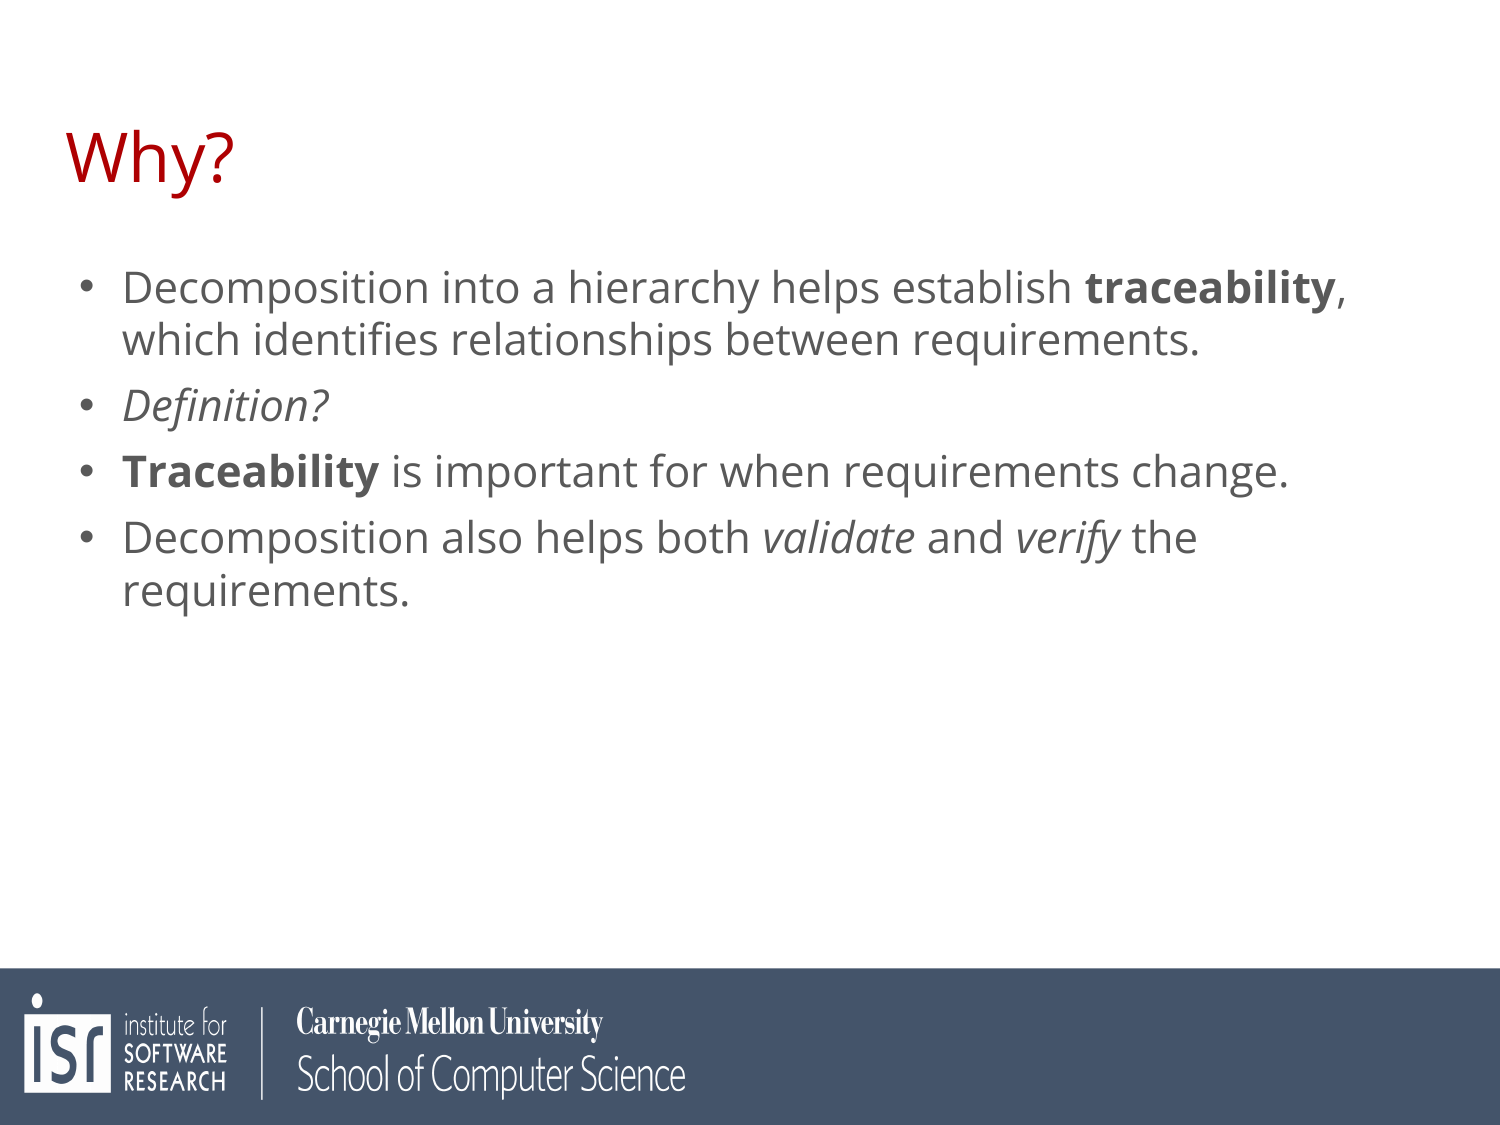

# Why?
Decomposition into a hierarchy helps establish traceability, which identifies relationships between requirements.
Definition?
Traceability is important for when requirements change.
Decomposition also helps both validate and verify the requirements.